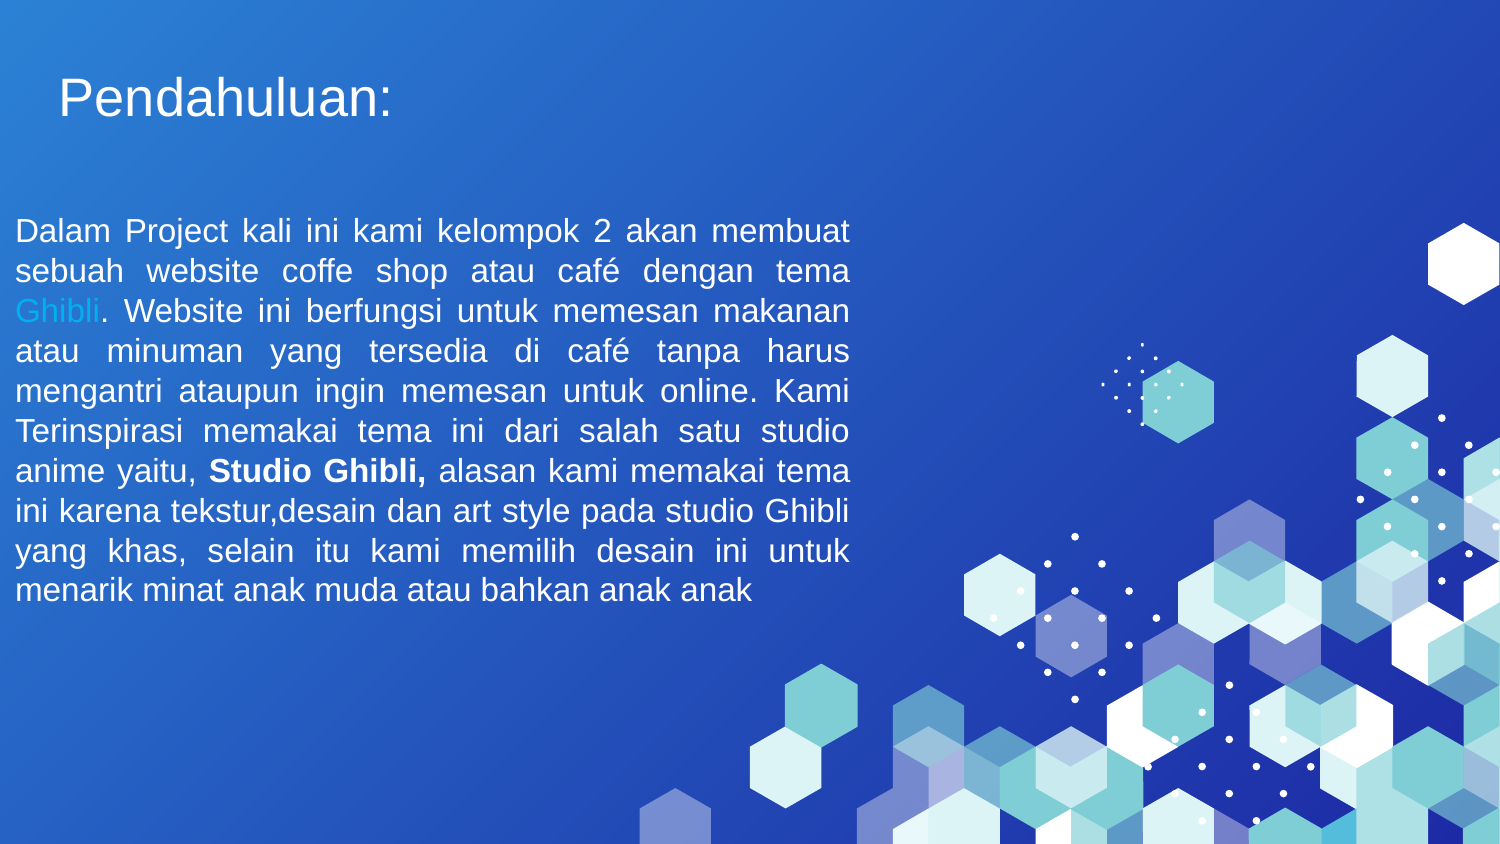

# Pendahuluan:
Dalam Project kali ini kami kelompok 2 akan membuat sebuah website coffe shop atau café dengan tema Ghibli. Website ini berfungsi untuk memesan makanan atau minuman yang tersedia di café tanpa harus mengantri ataupun ingin memesan untuk online. Kami Terinspirasi memakai tema ini dari salah satu studio anime yaitu, Studio Ghibli, alasan kami memakai tema ini karena tekstur,desain dan art style pada studio Ghibli yang khas, selain itu kami memilih desain ini untuk menarik minat anak muda atau bahkan anak anak